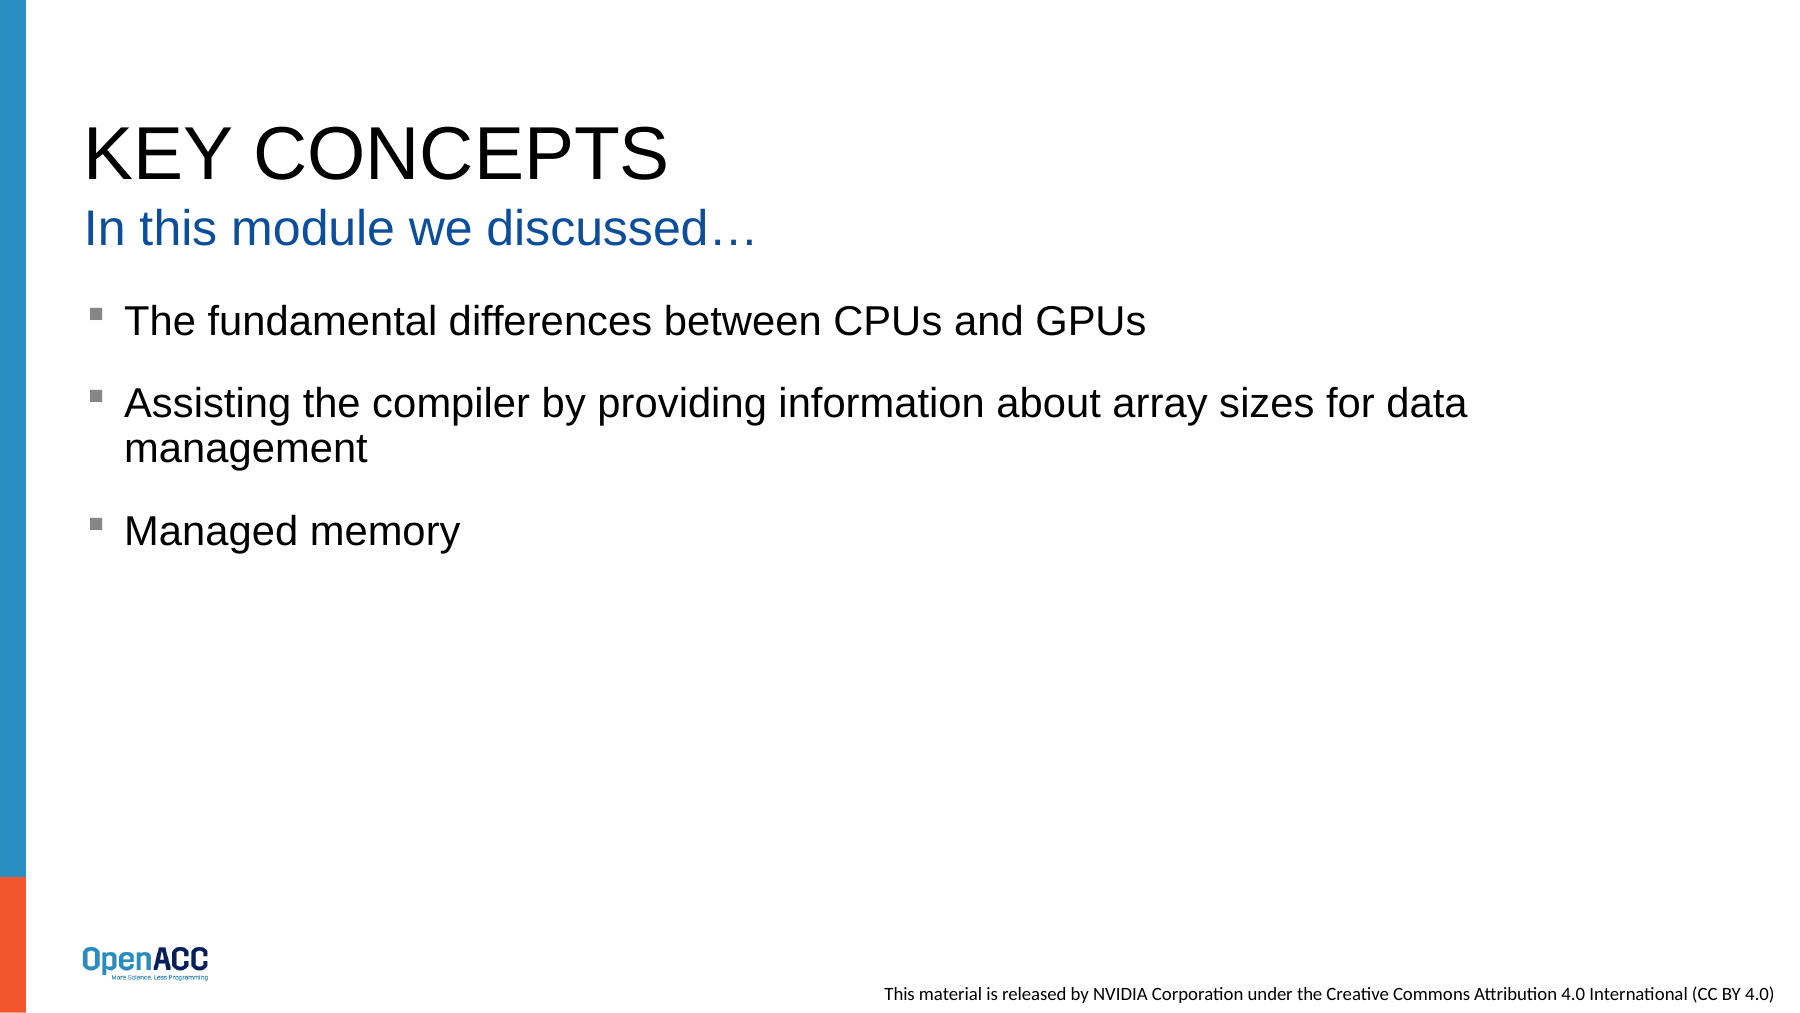

# KEY concepts
In this module we discussed…
The fundamental differences between CPUs and GPUs
Assisting the compiler by providing information about array sizes for data management
Managed memory